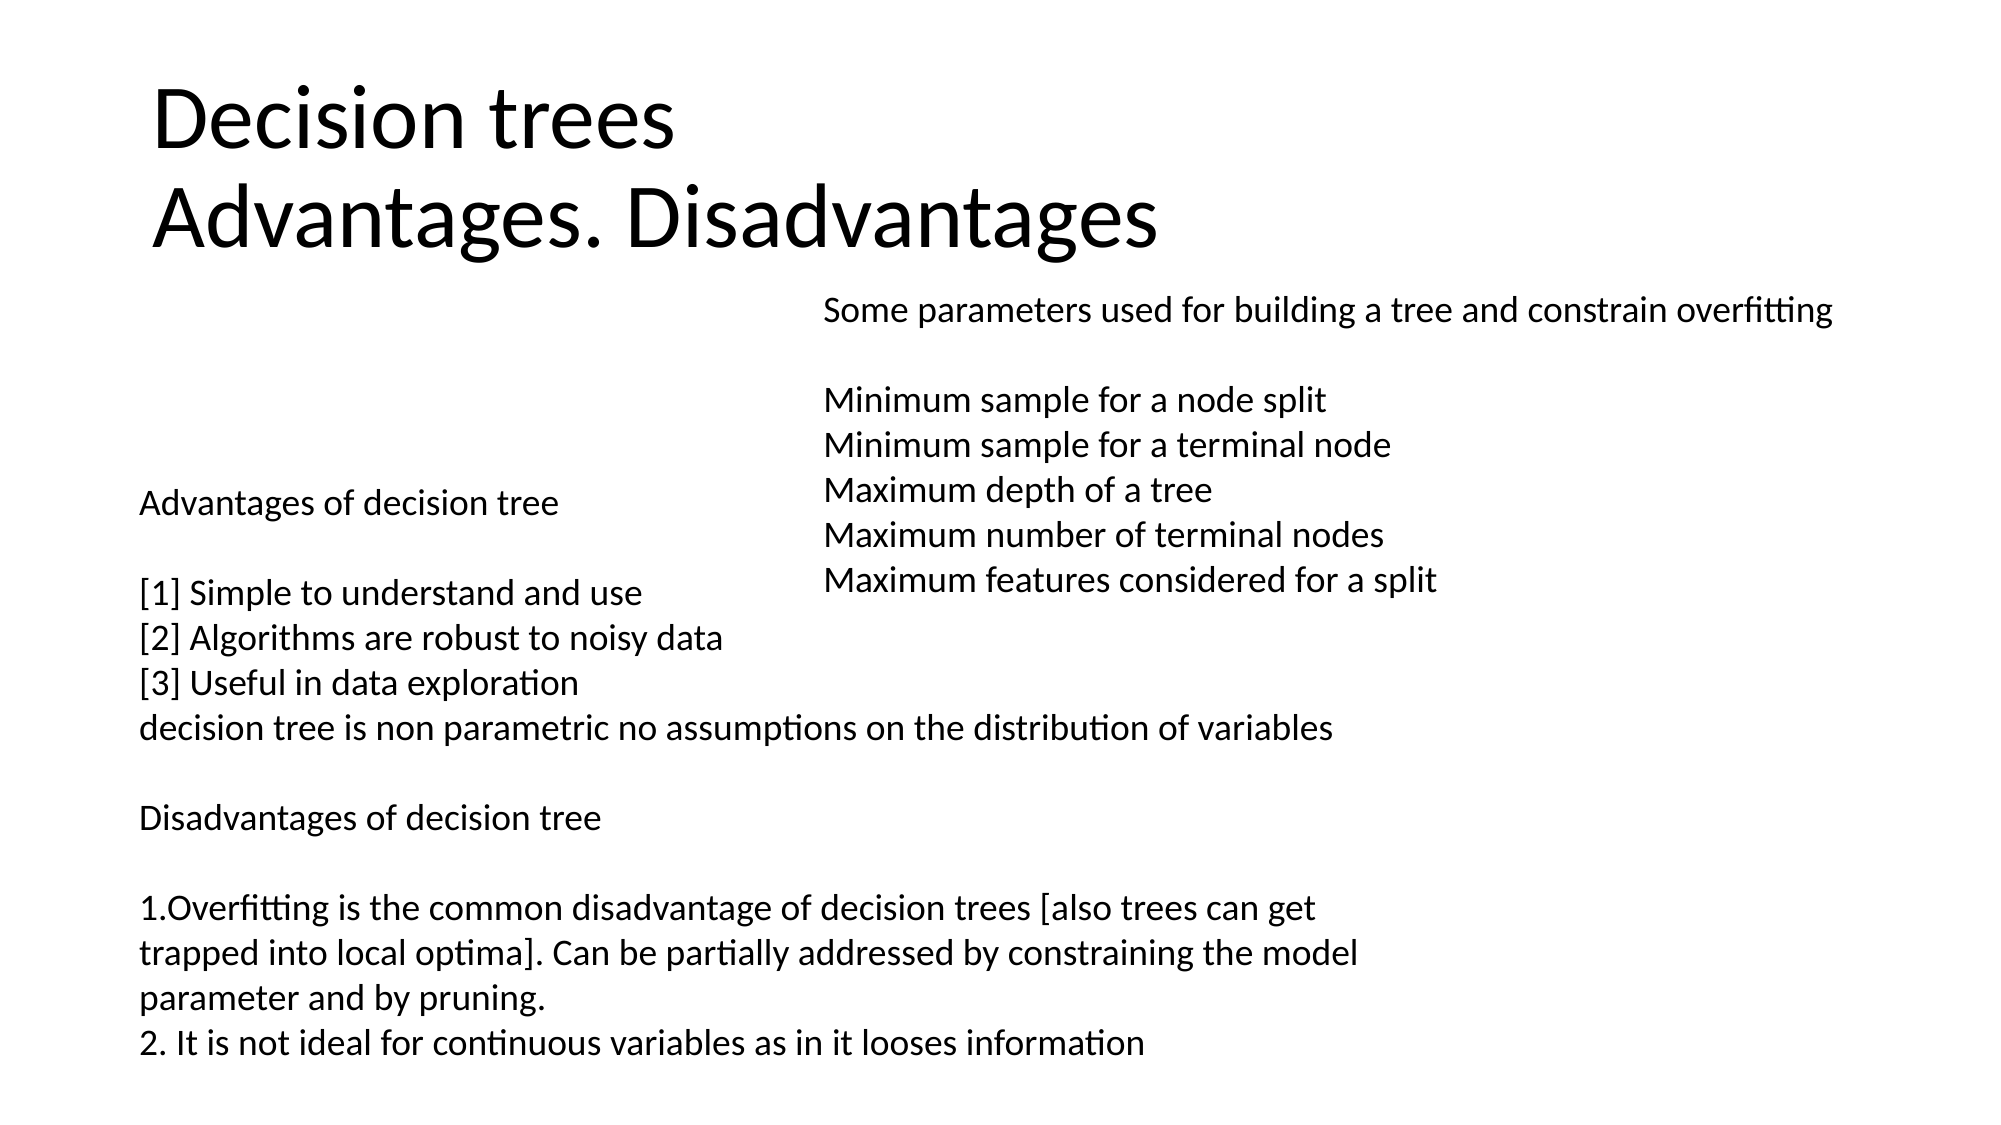

# Decision trees Advantages. Disadvantages
Some parameters used for building a tree and constrain overfitting

Minimum sample for a node split
Minimum sample for a terminal node
Maximum depth of a tree
Maximum number of terminal nodes
Maximum features considered for a split
Advantages of decision tree

[1] Simple to understand and use
[2] Algorithms are robust to noisy data
[3] Useful in data exploration
decision tree is non parametric no assumptions on the distribution of variables

Disadvantages of decision tree

1.Overfitting is the common disadvantage of decision trees [also trees can get trapped into local optima]. Can be partially addressed by constraining the model parameter and by pruning.
2. It is not ideal for continuous variables as in it looses information